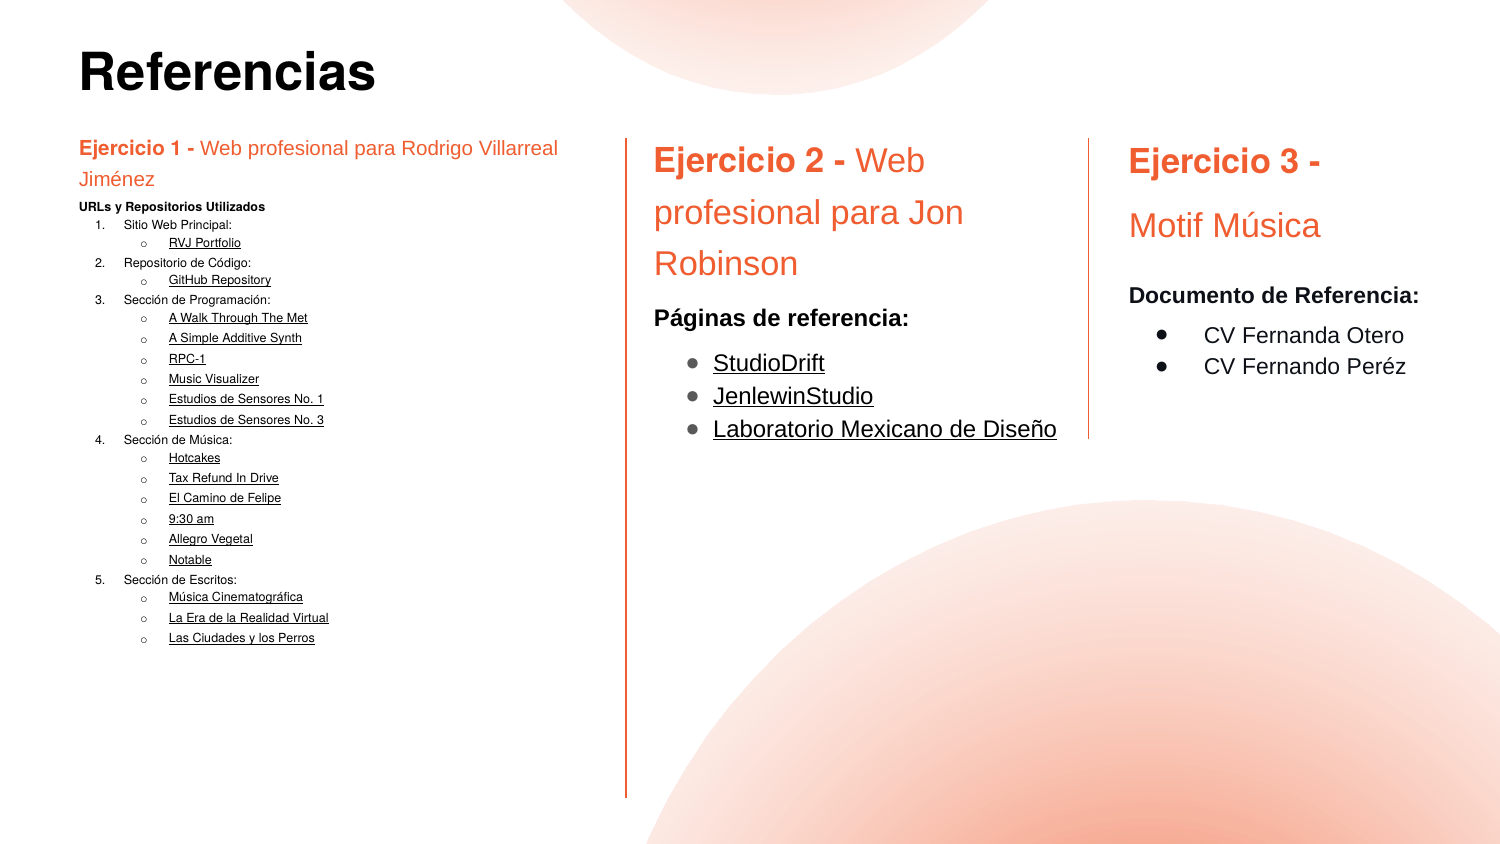

# Referencias
Ejercicio 2 - Web profesional para Jon Robinson
Páginas de referencia:
StudioDrift
JenlewinStudio
Laboratorio Mexicano de Diseño
Ejercicio 1 - Web profesional para Rodrigo Villarreal Jiménez
URLs y Repositorios Utilizados
Sitio Web Principal:
RVJ Portfolio
Repositorio de Código:
GitHub Repository
Sección de Programación:
A Walk Through The Met
A Simple Additive Synth
RPC-1
Music Visualizer
Estudios de Sensores No. 1
Estudios de Sensores No. 3
Sección de Música:
Hotcakes
Tax Refund In Drive
El Camino de Felipe
9:30 am
Allegro Vegetal
Notable
Sección de Escritos:
Música Cinematográfica
La Era de la Realidad Virtual
Las Ciudades y los Perros

Ejercicio 3 -
Motif Música
Documento de Referencia:
CV Fernanda Otero
CV Fernando Peréz